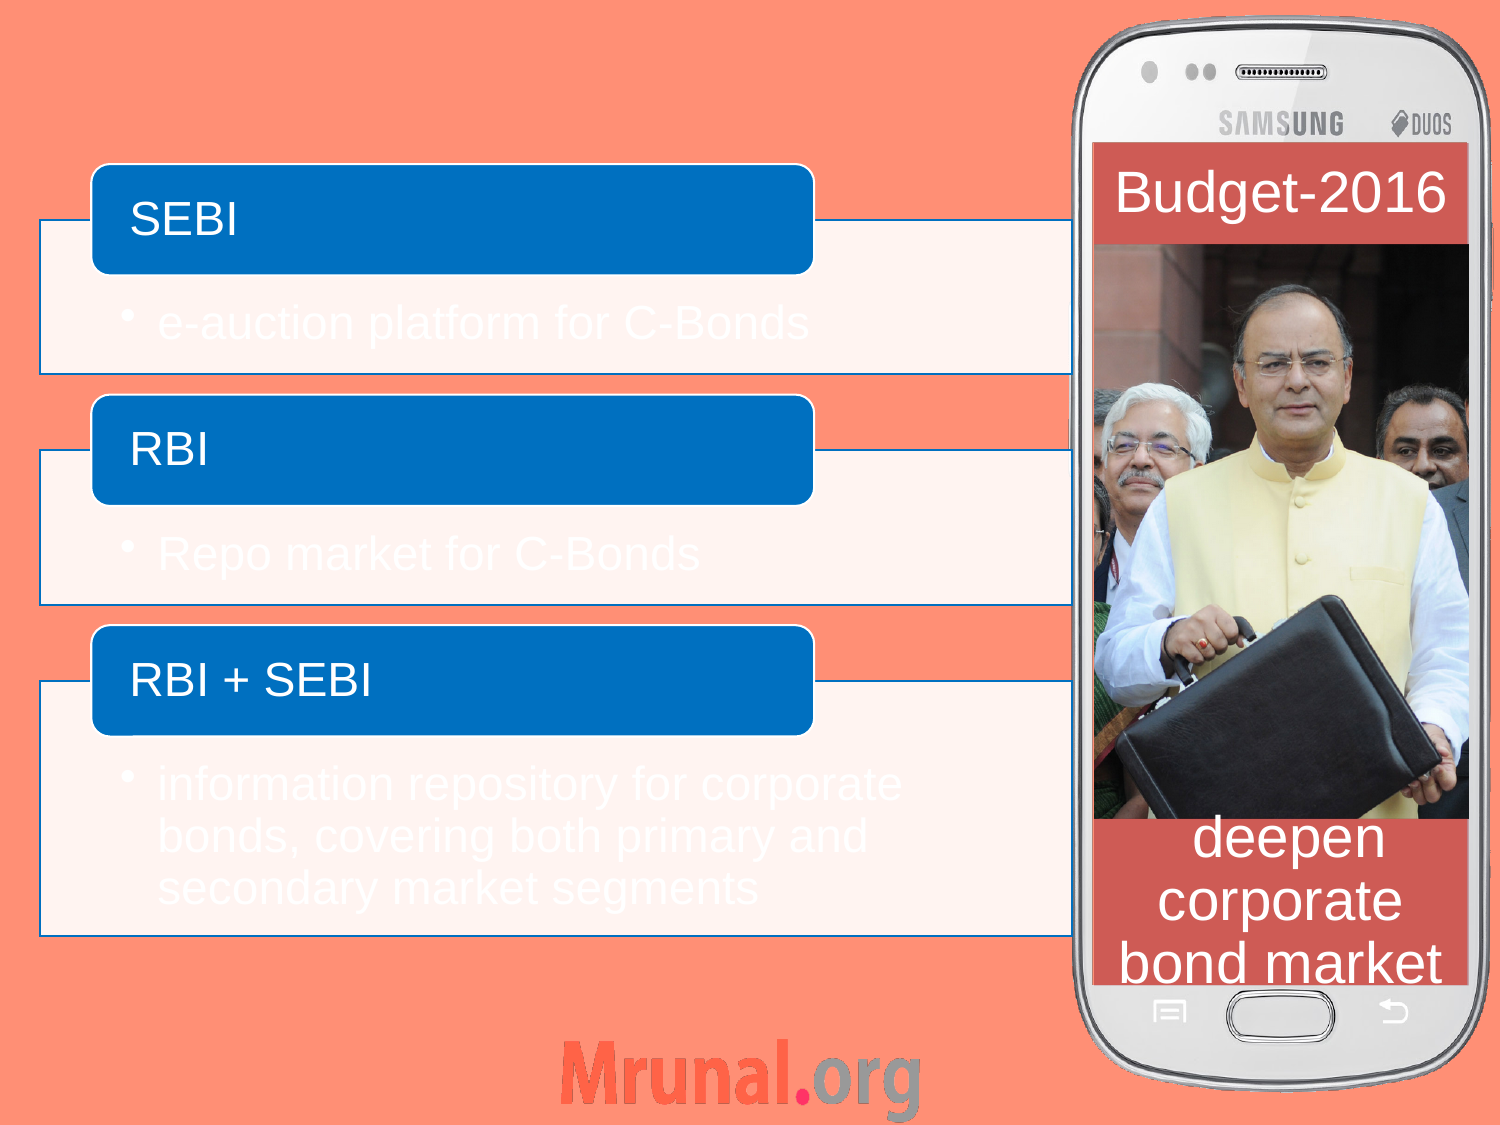

Budget-2016
e-auction platform for C-Bonds
SEBI
Repo market for C-Bonds
RBI
information repository for corporate bonds, covering both primary and secondary market segments
RBI + SEBI
# deepen corporate bond market